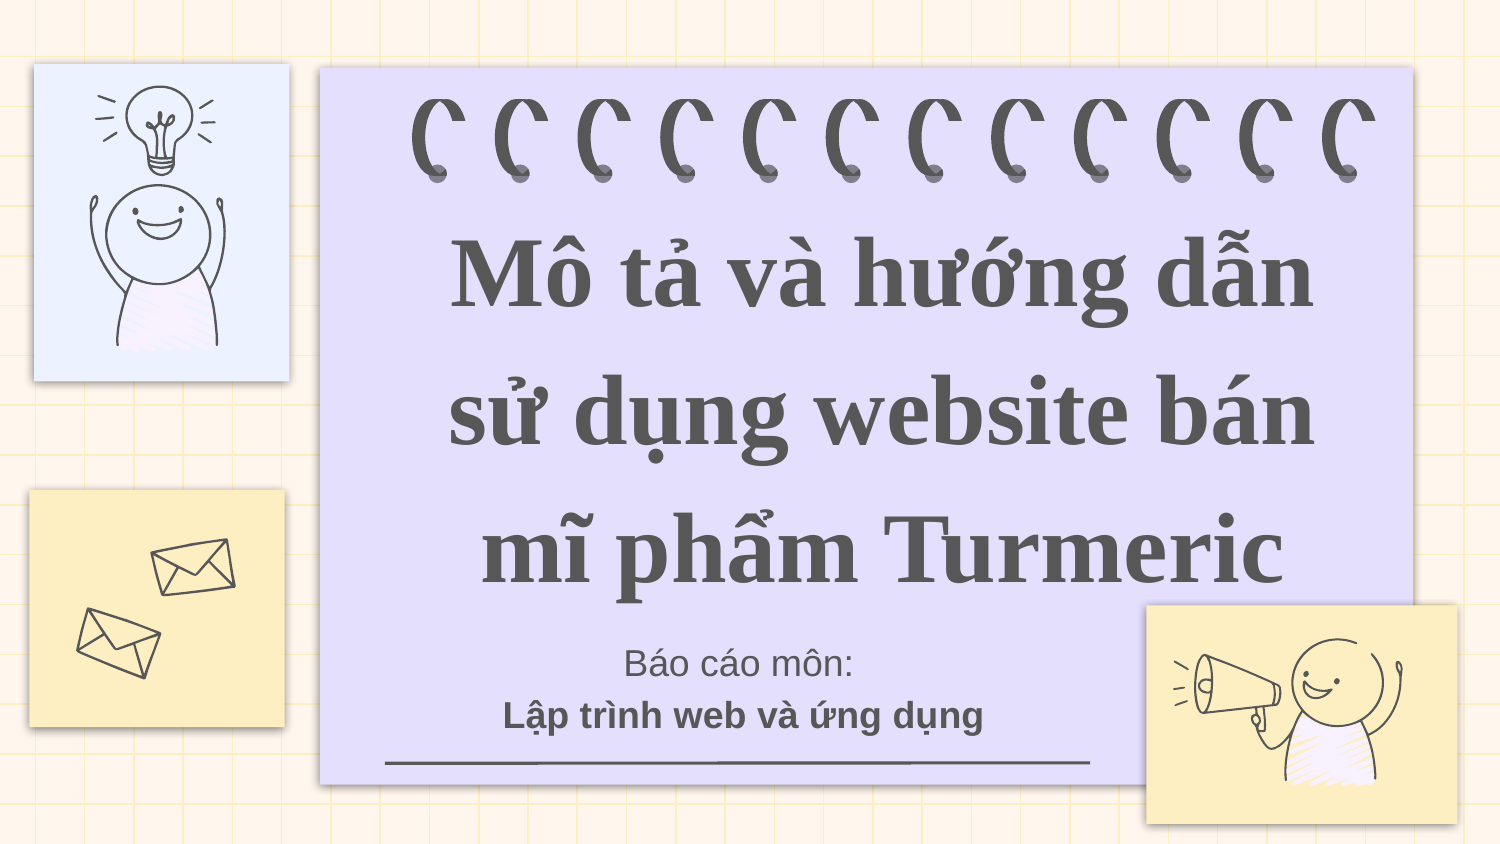

# Mô tả và hướng dẫn sử dụng website bán mĩ phẩm Turmeric

Báo cáo môn:
Lập trình web và ứng dụng